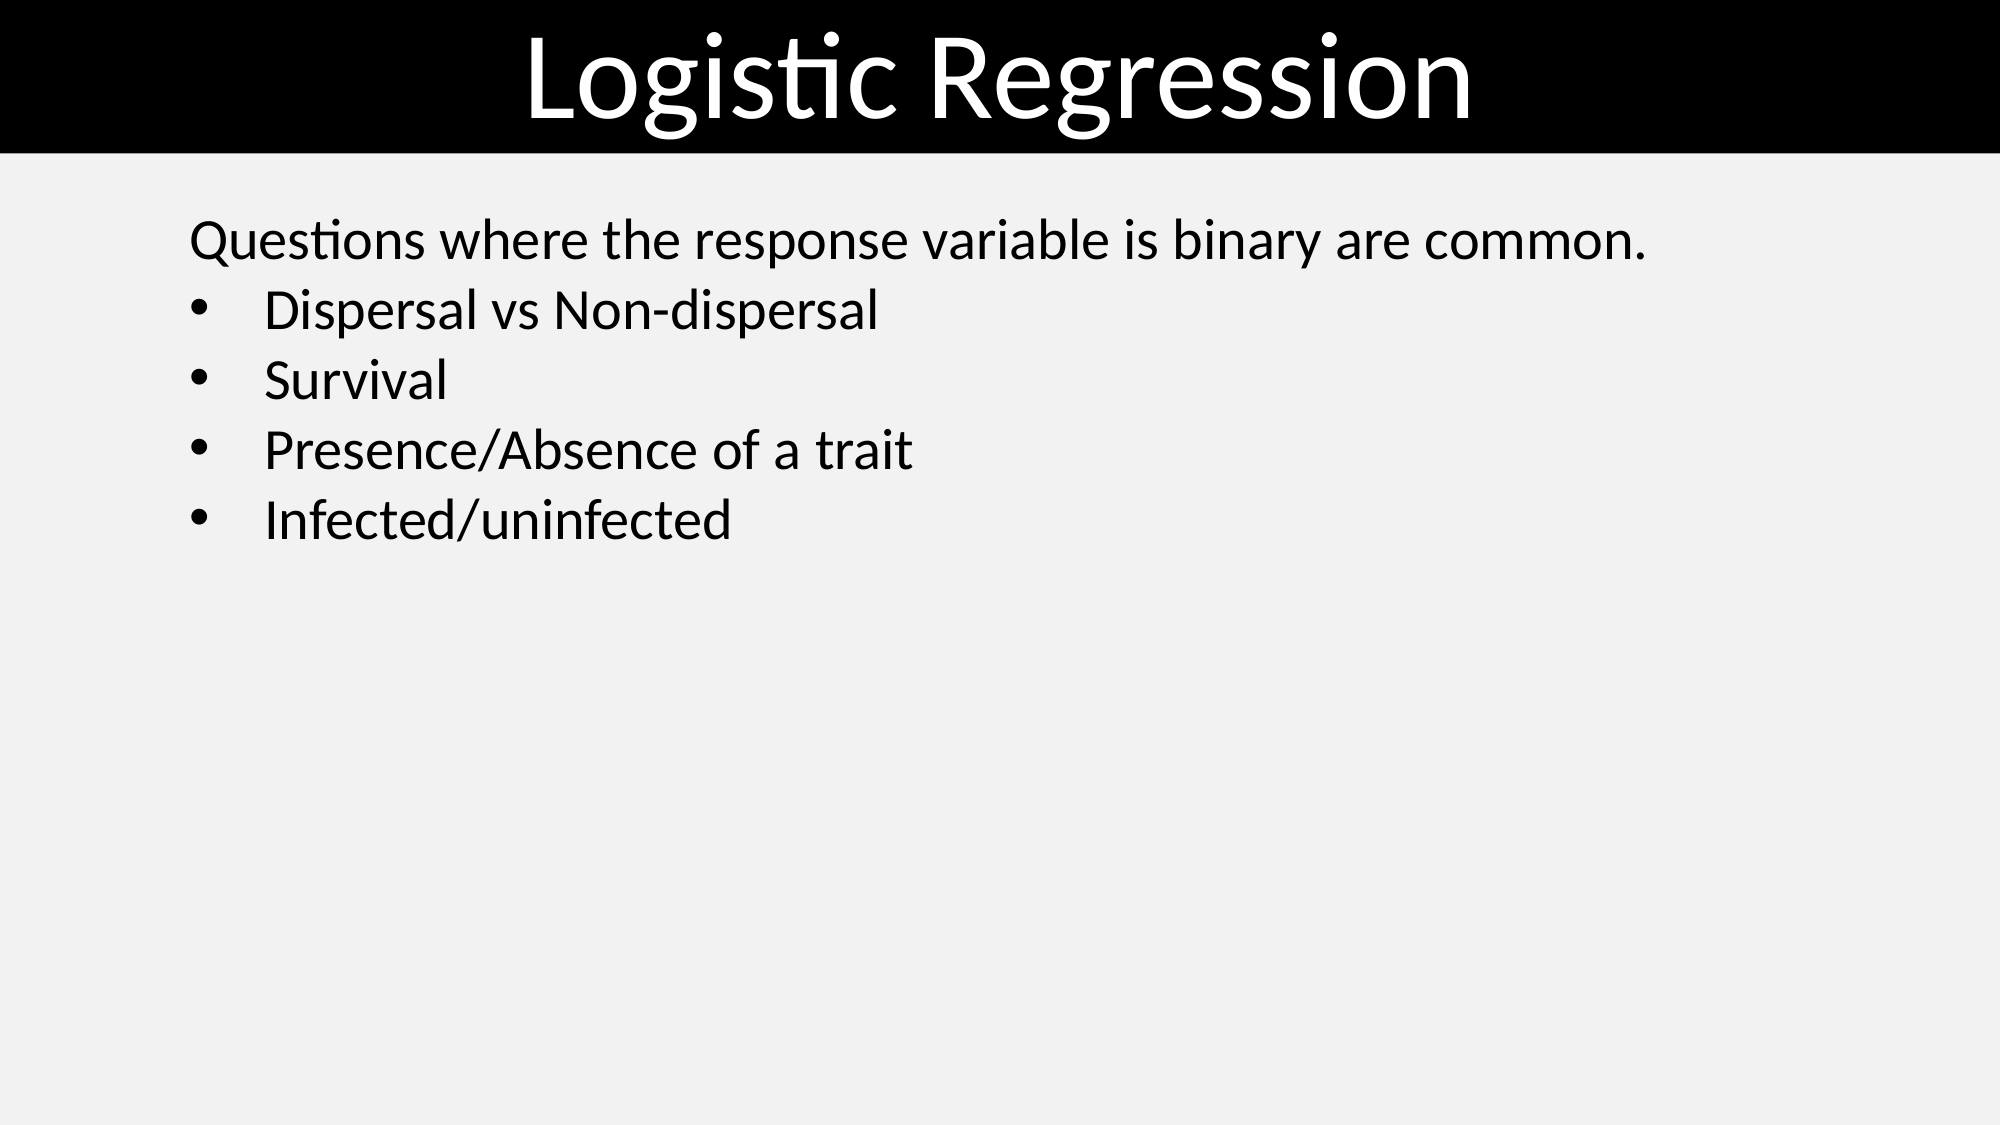

Logistic Regression
Questions where the response variable is binary are common.
Dispersal vs Non-dispersal
Survival
Presence/Absence of a trait
Infected/uninfected